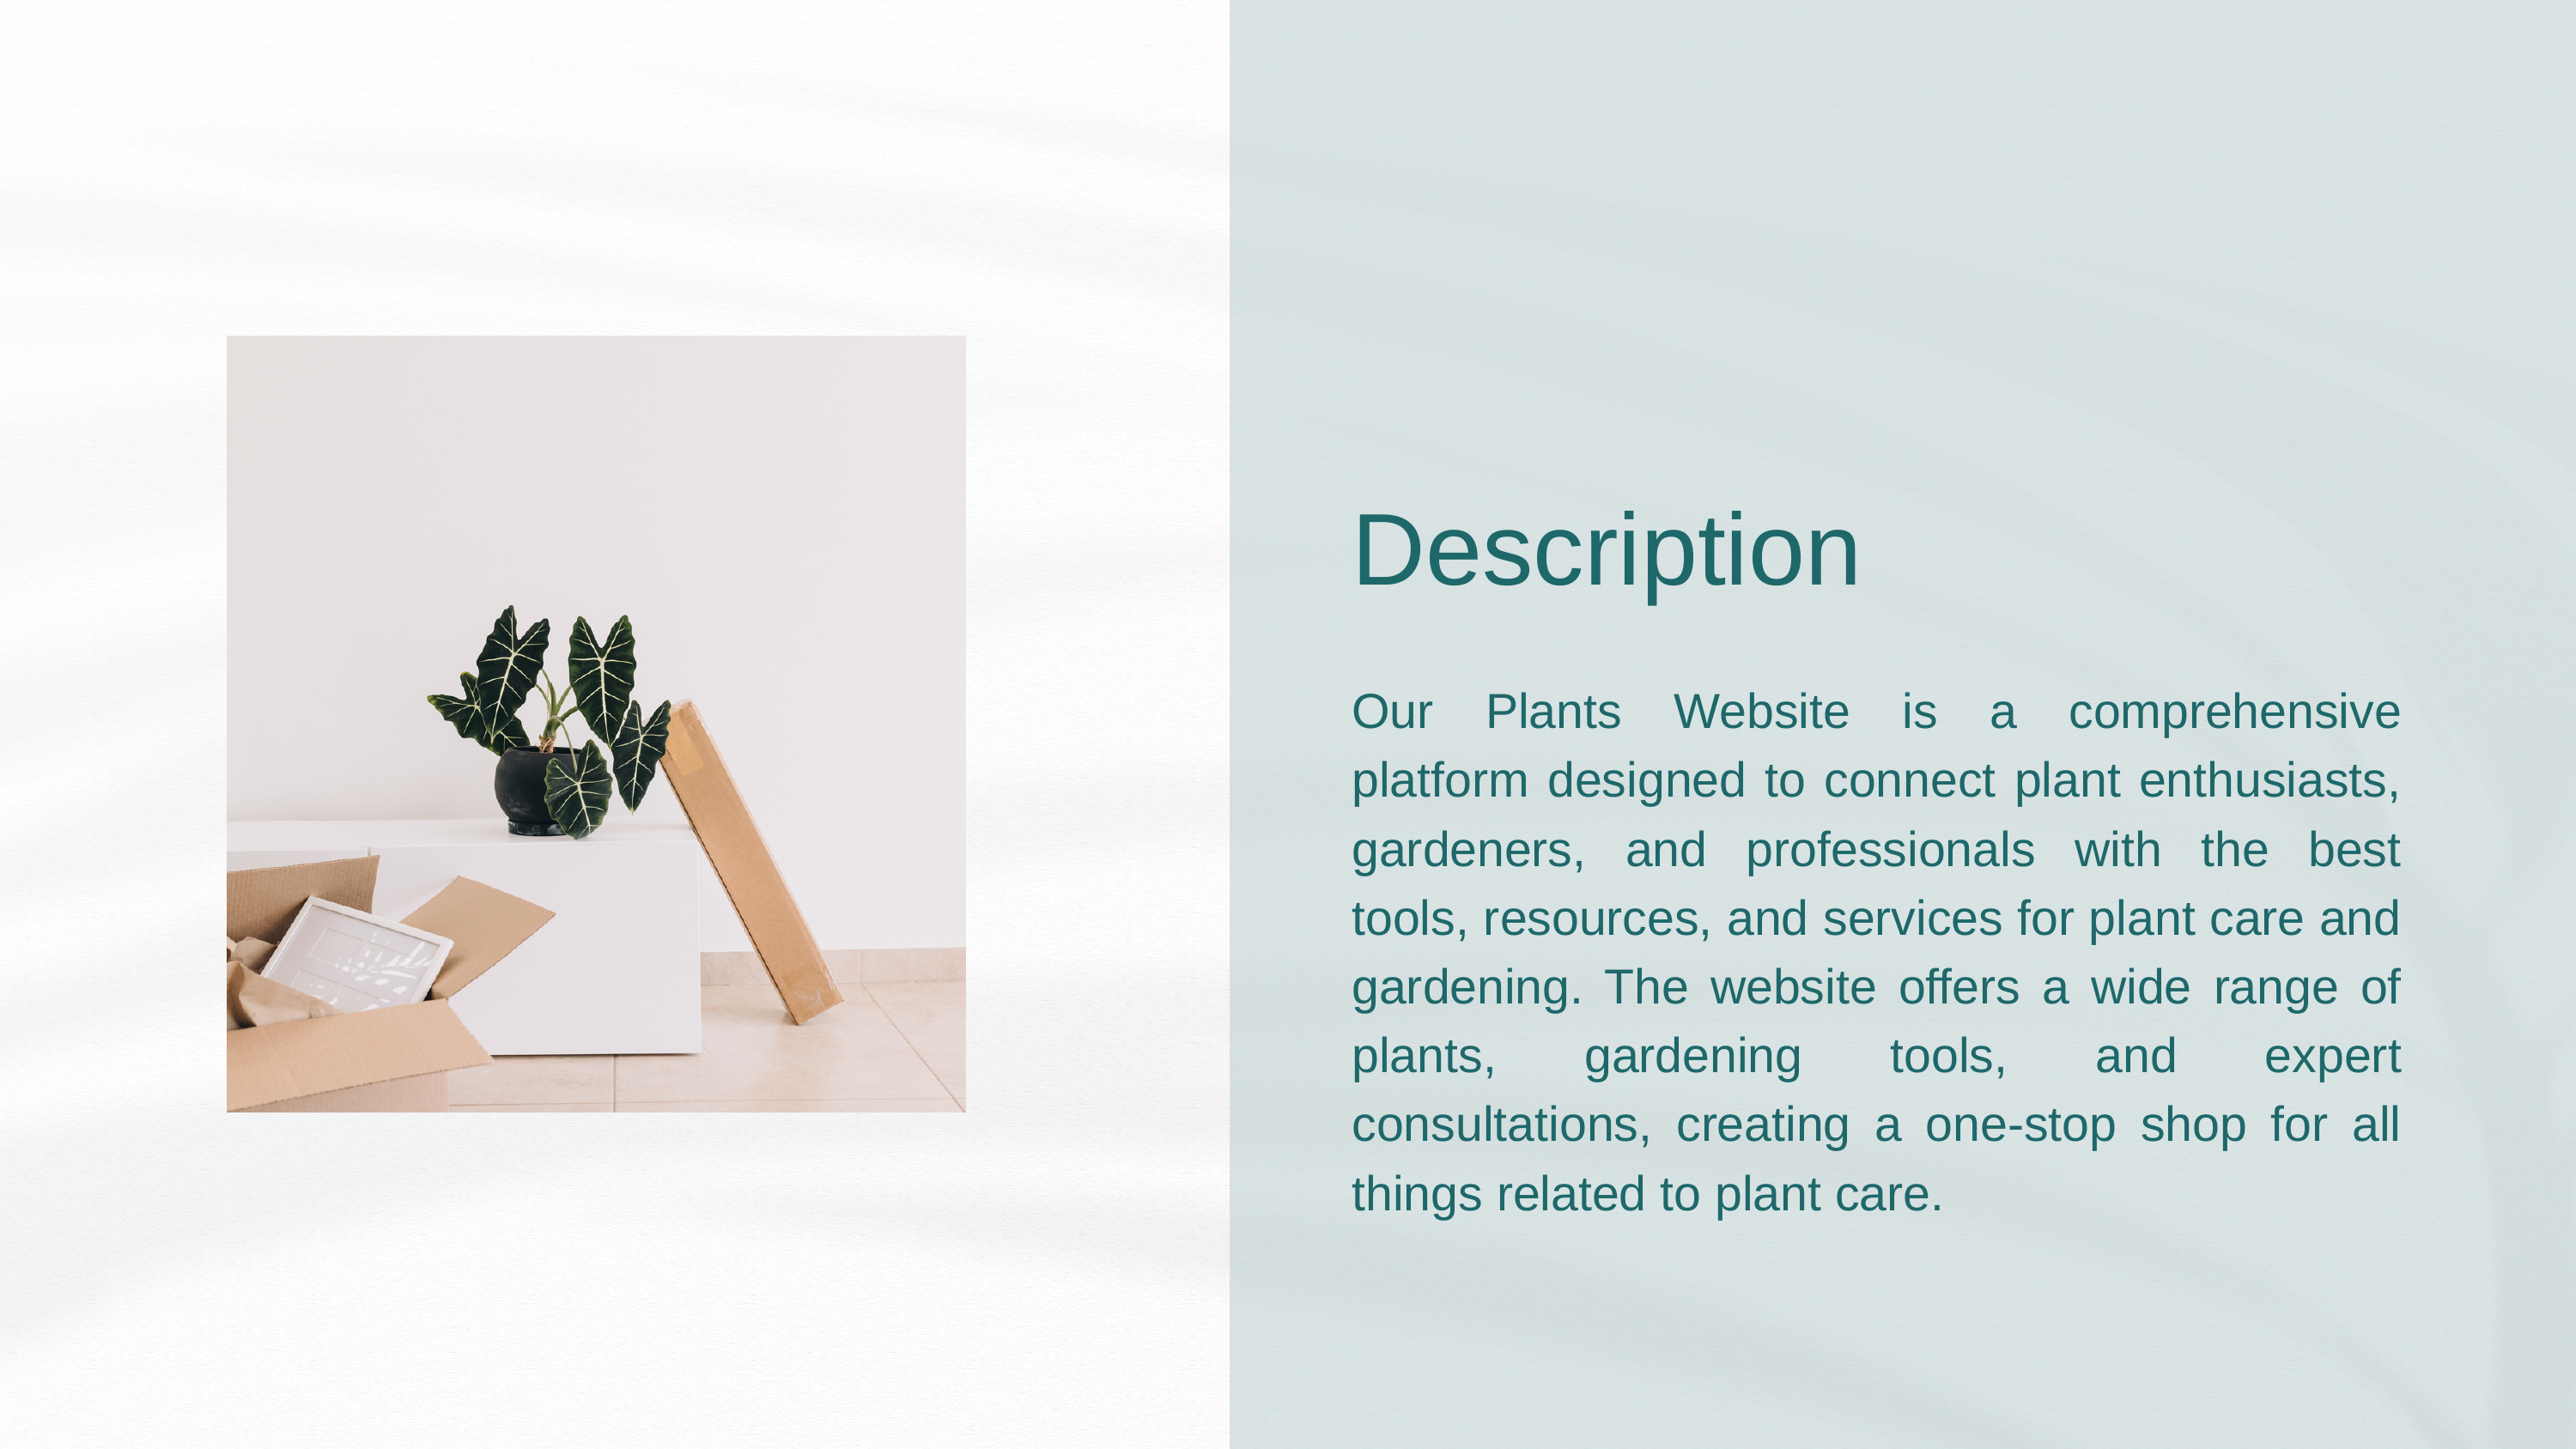

Description
Our Plants Website is a comprehensive platform designed to connect plant enthusiasts, gardeners, and professionals with the best tools, resources, and services for plant care and gardening. The website offers a wide range of plants, gardening tools, and expert consultations, creating a one-stop shop for all things related to plant care.